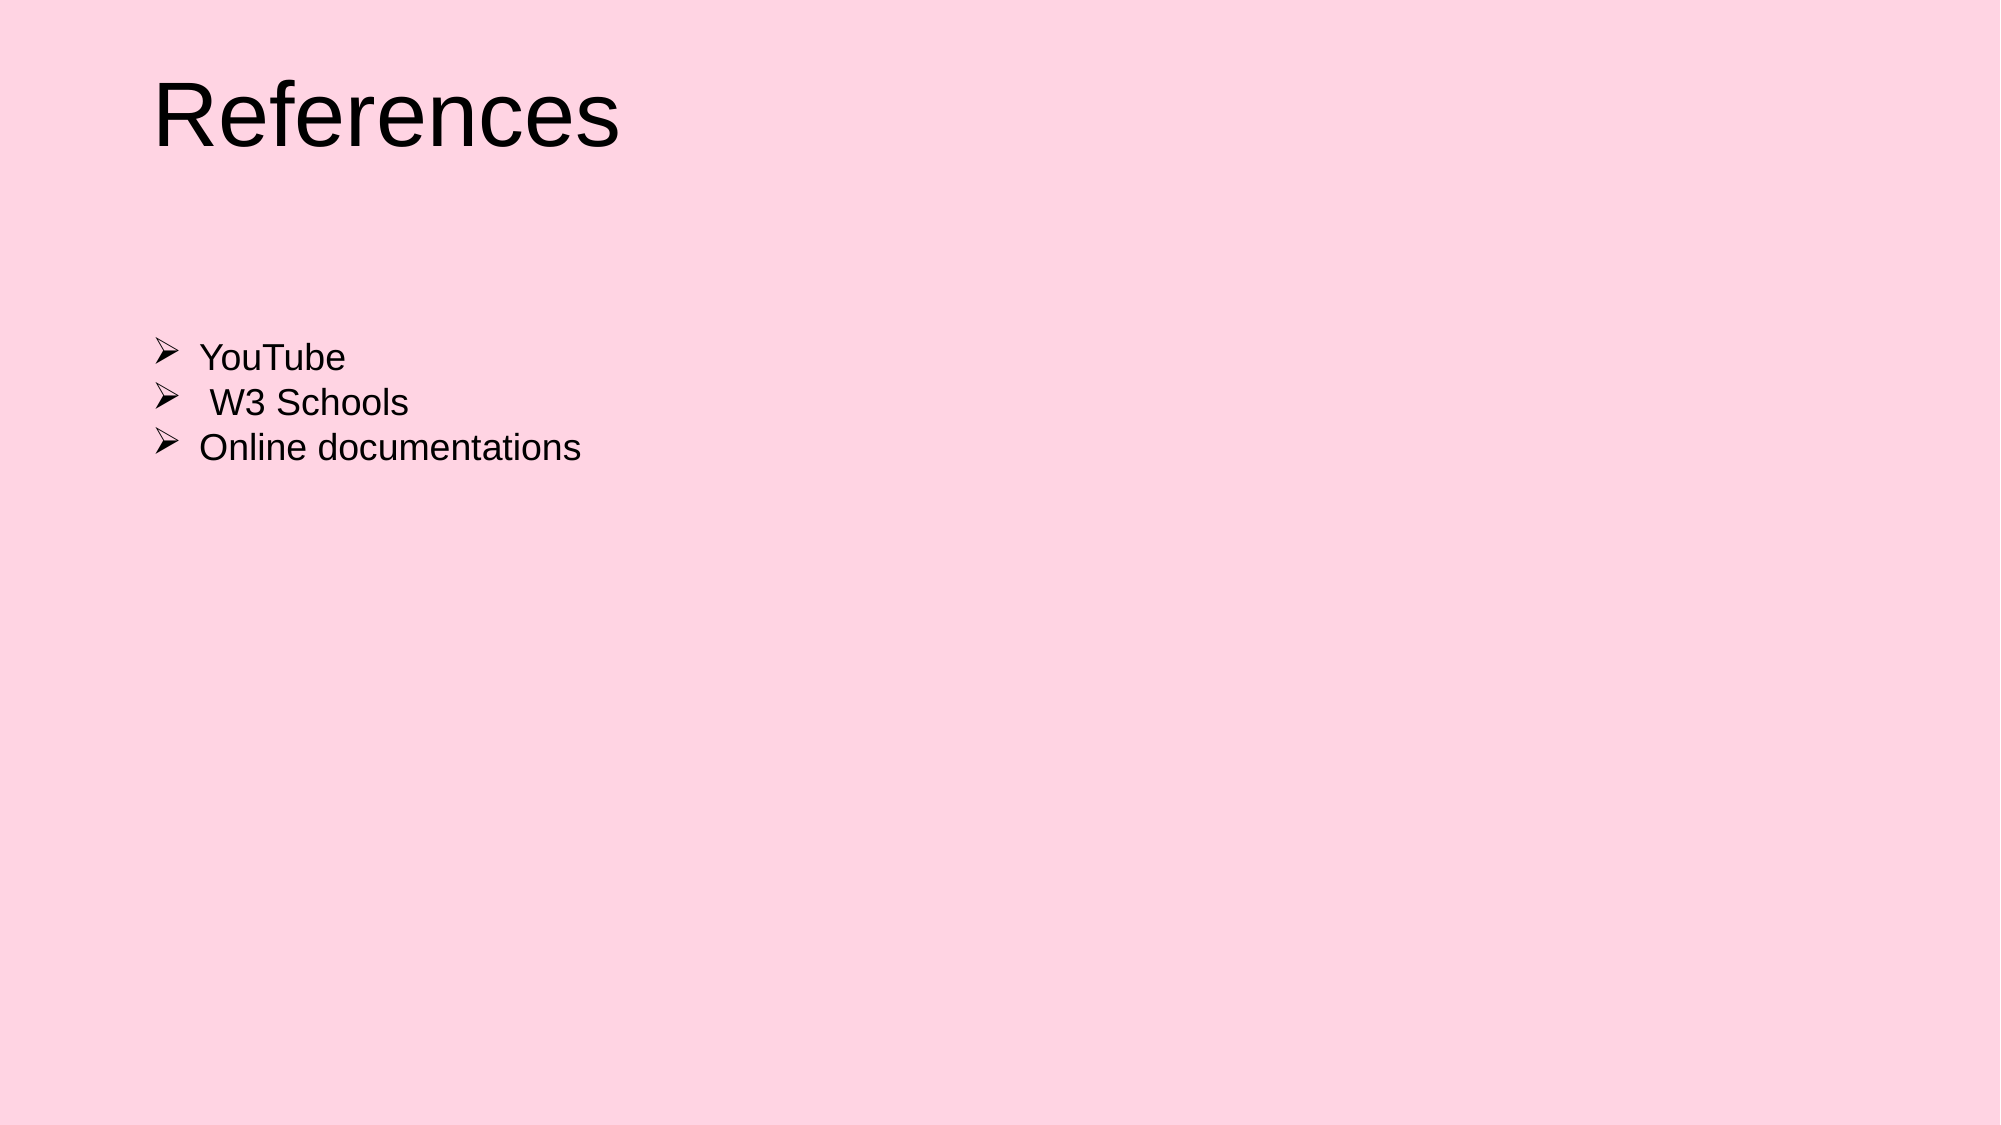

# References

YouTube
 W3 Schools
Online documentations